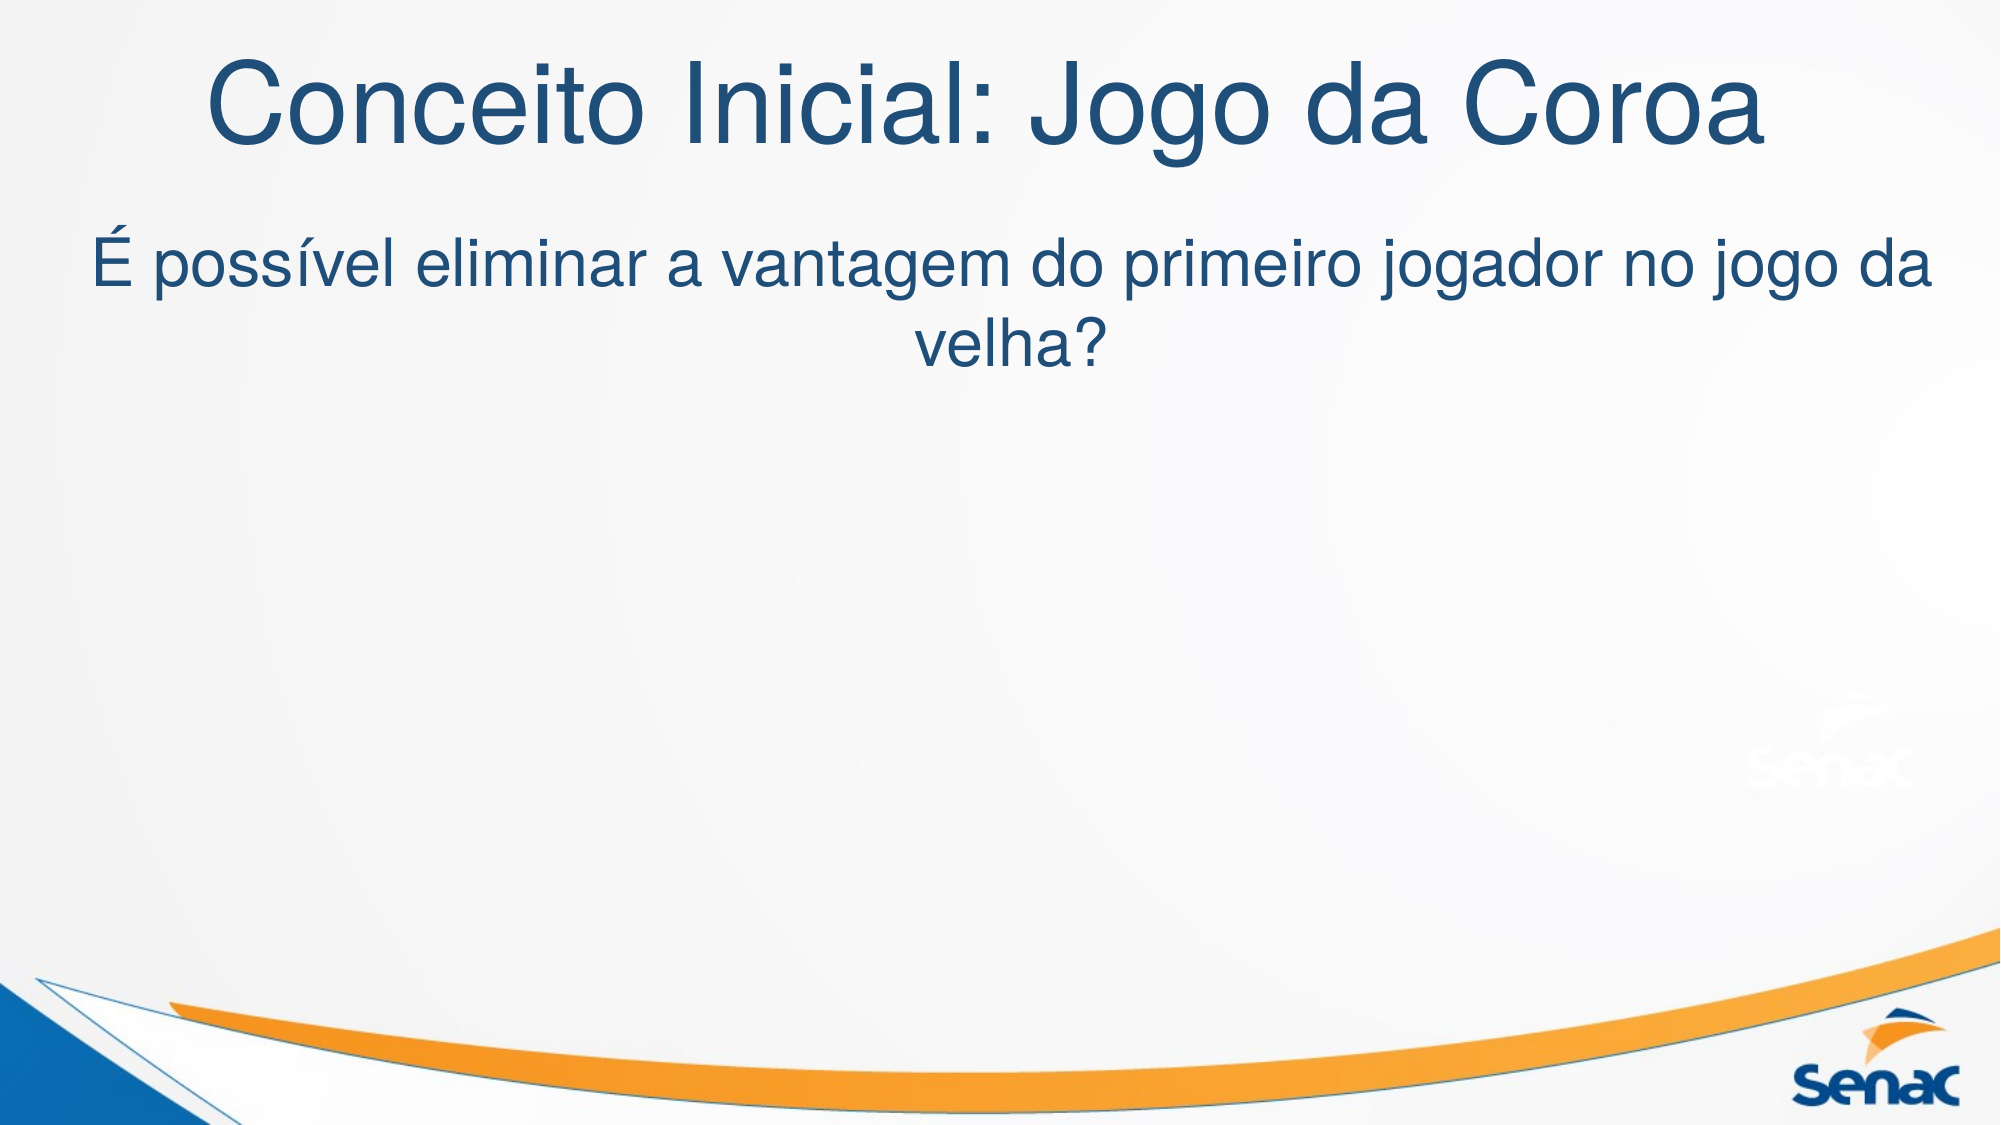

# Conceito Inicial: Jogo da Coroa
É possível eliminar a vantagem do primeiro jogador no jogo da velha?